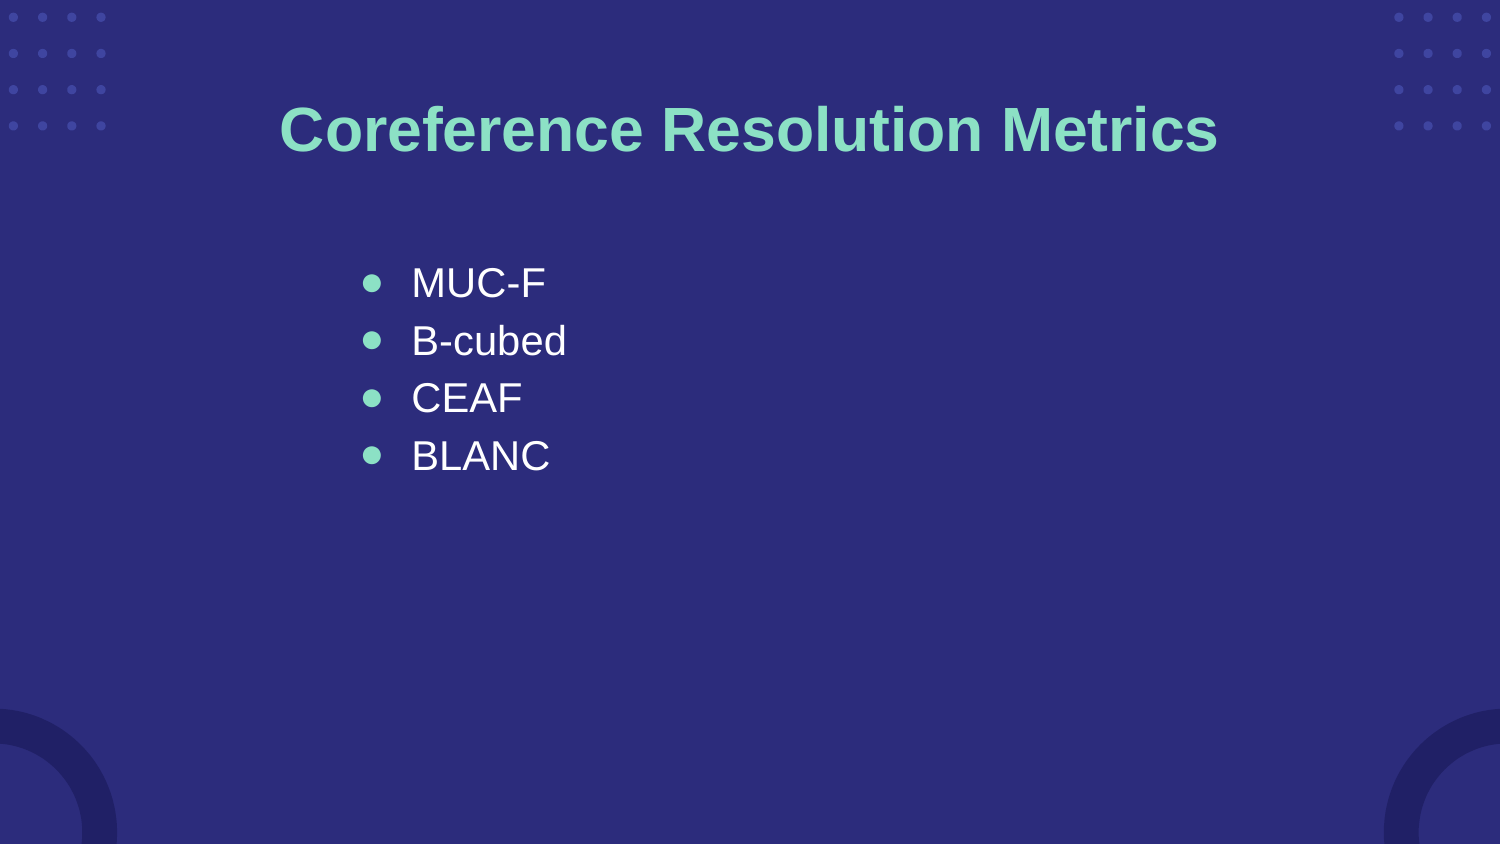

# Coreference Resolution Metrics
MUC-F
B-cubed
CEAF
BLANC